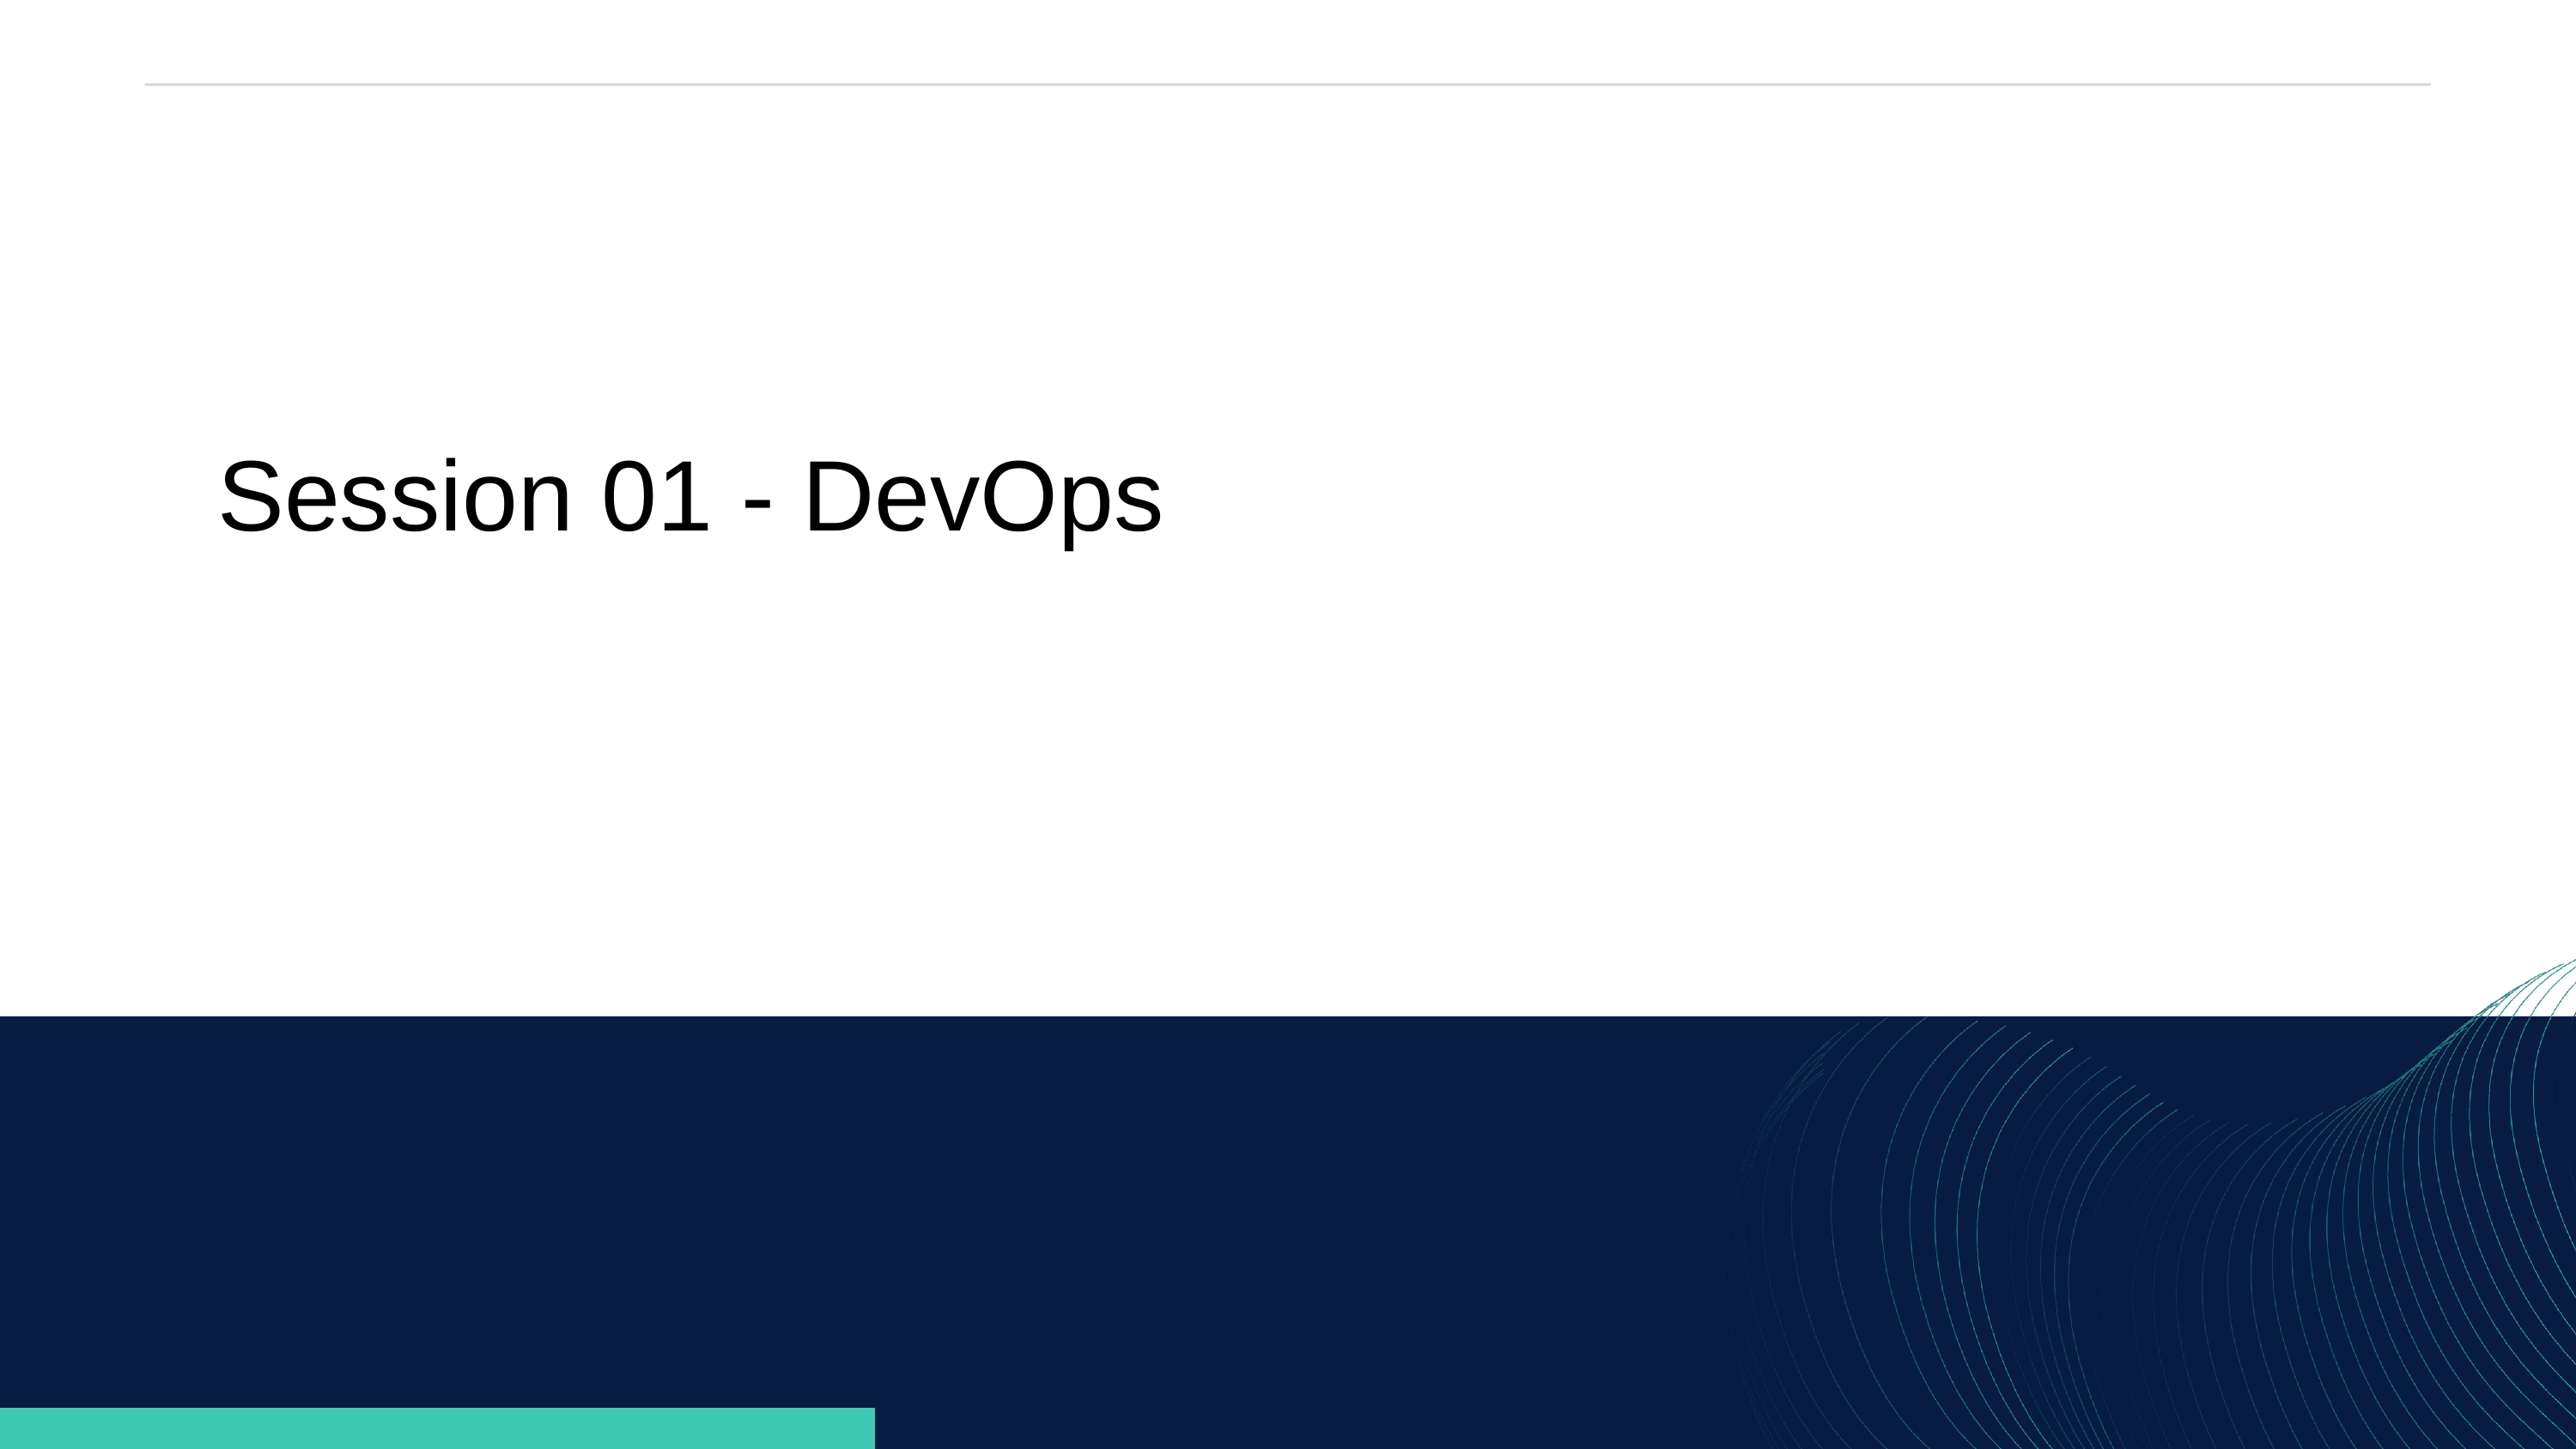

500K+
Session 01 - DevOps
350K+
150K+